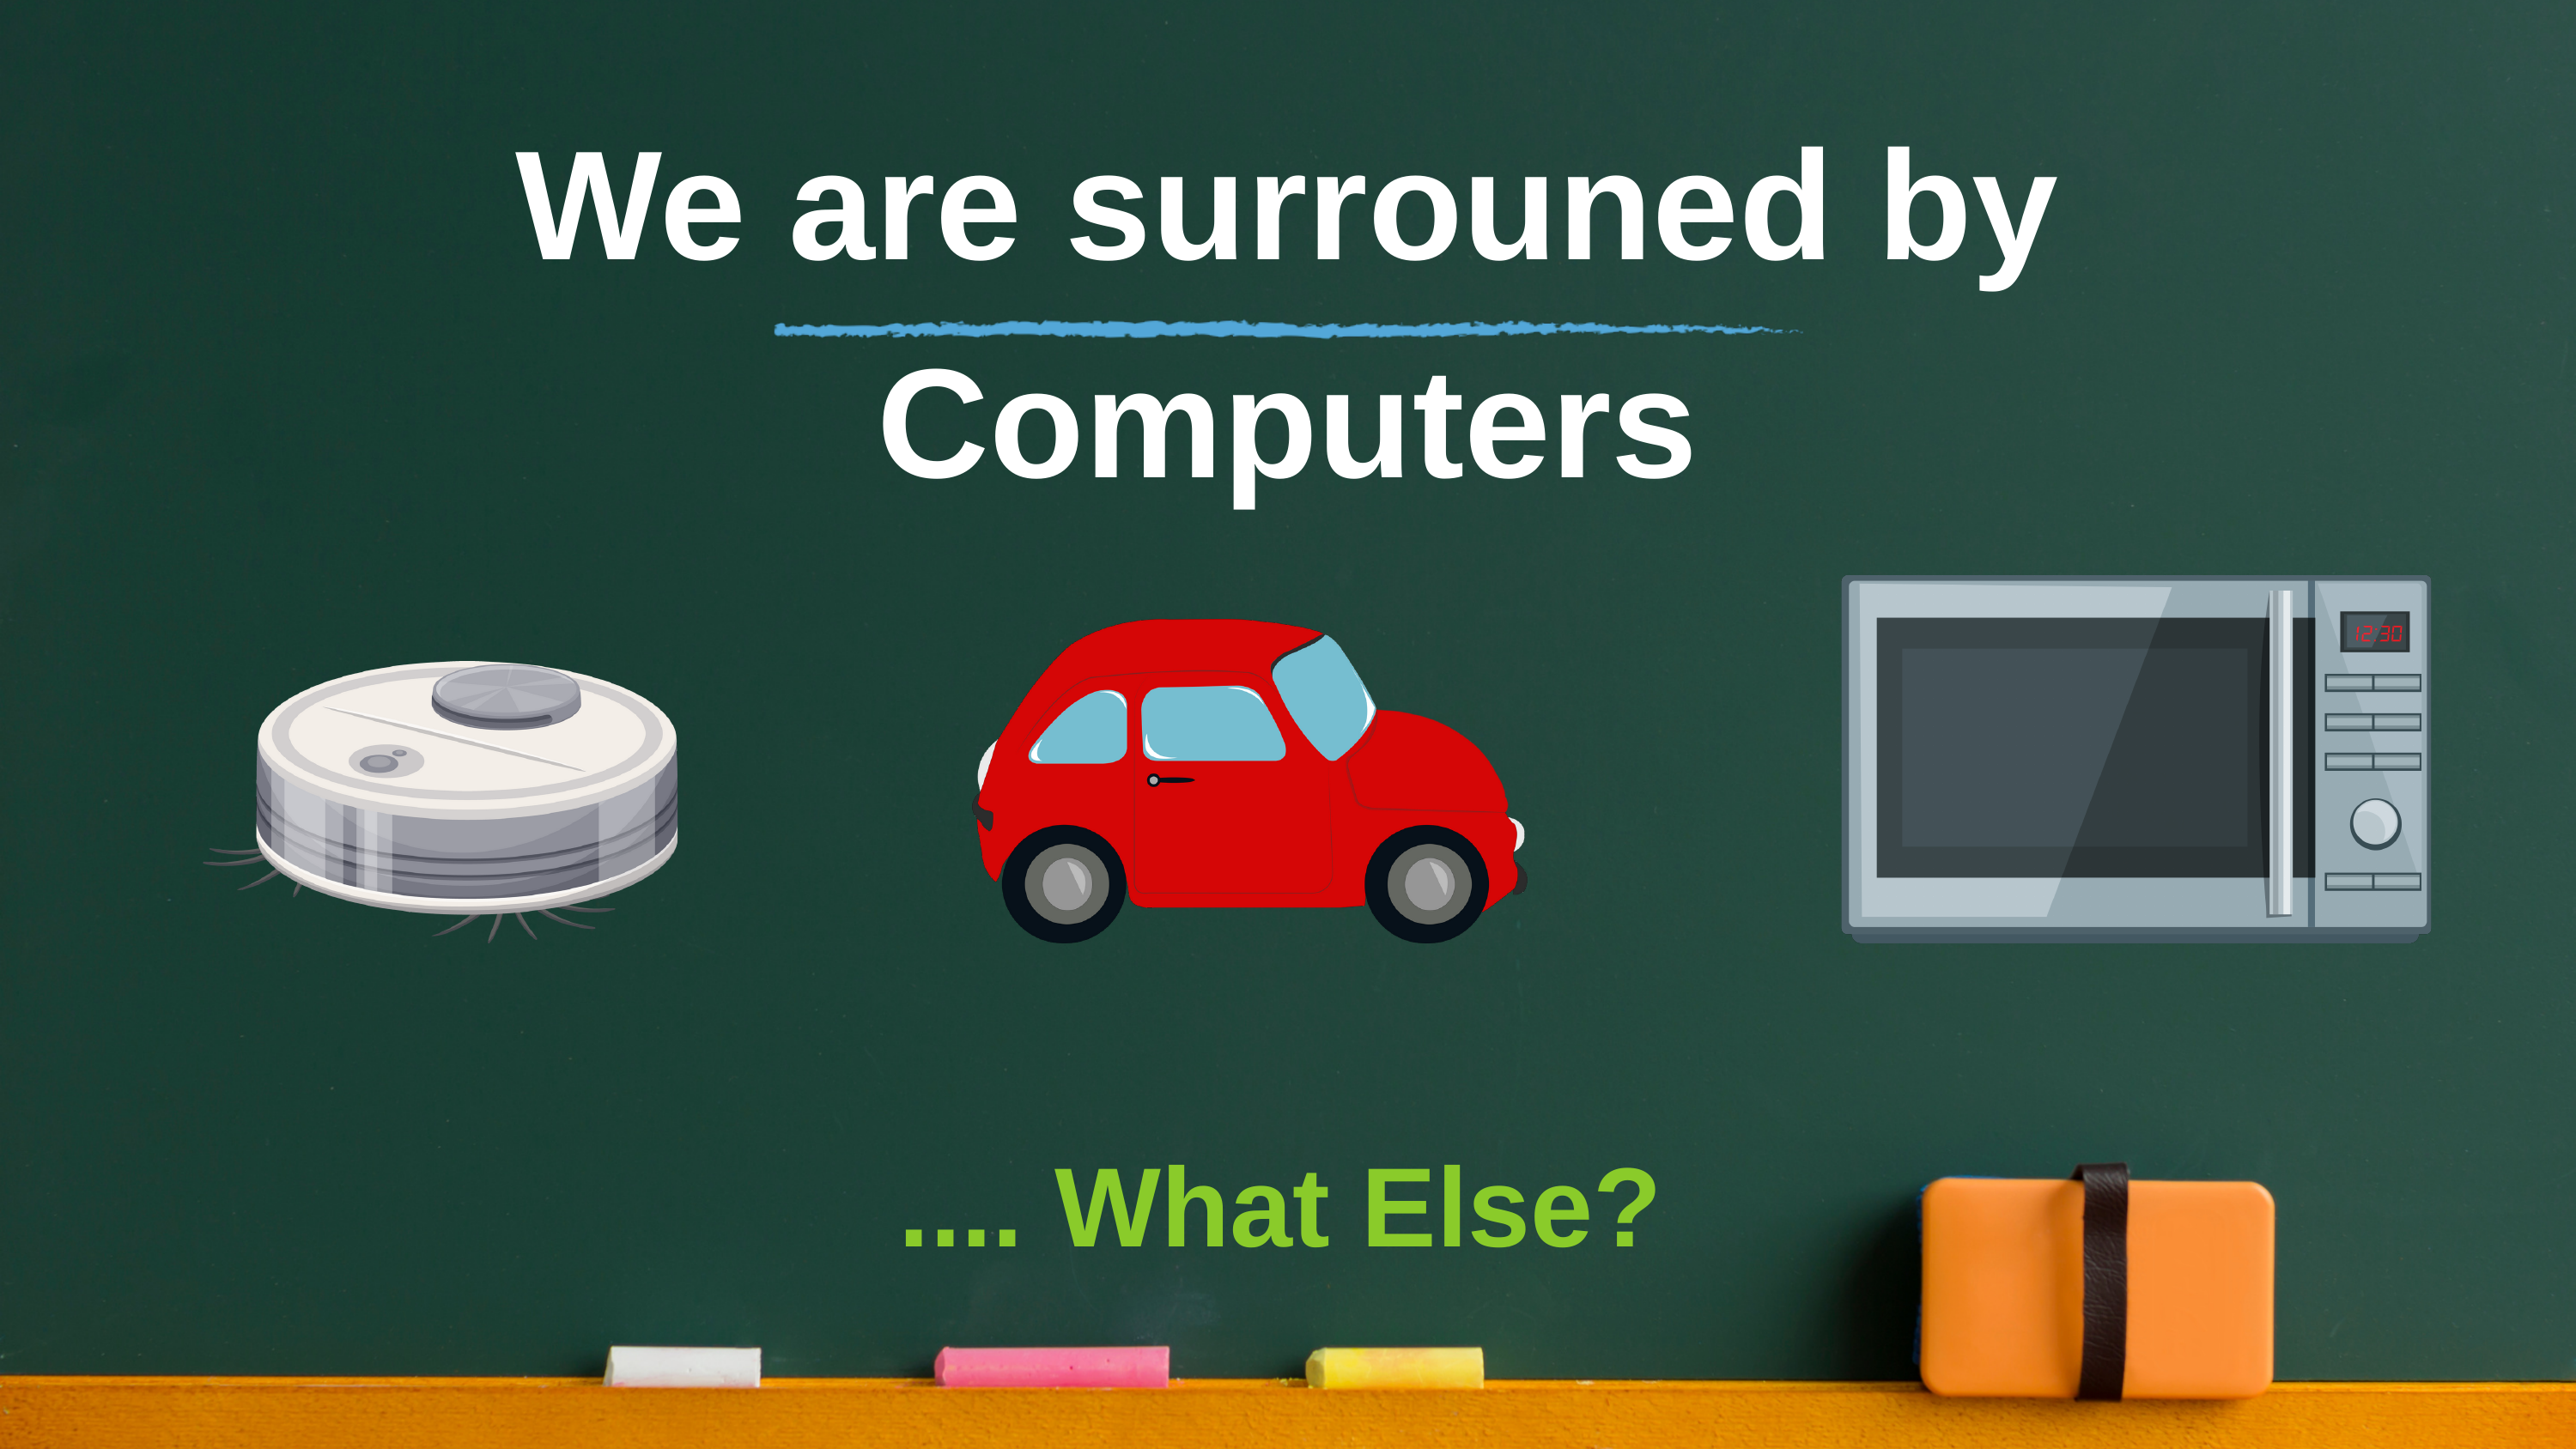

We are surrouned by Computers

.... What Else?